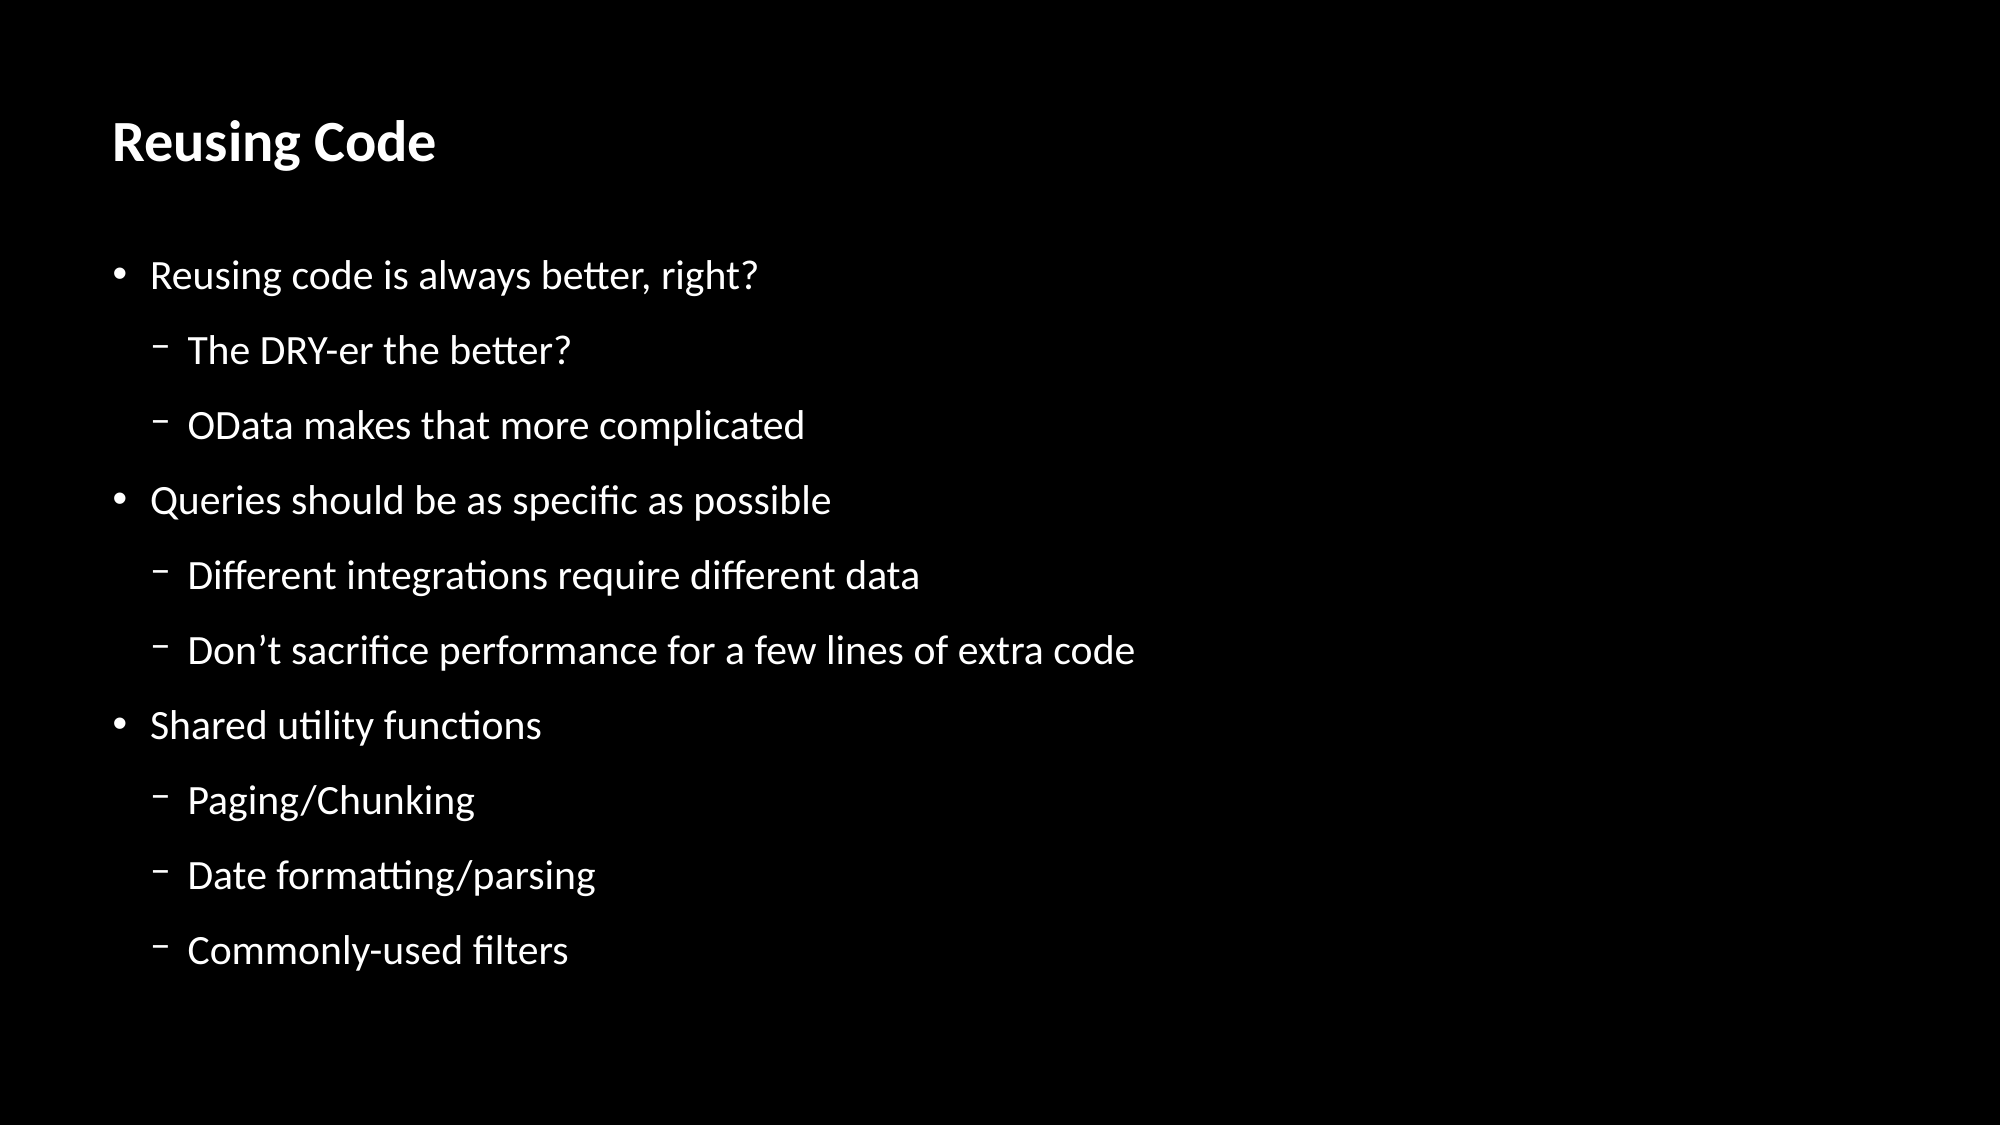

# Reusing Code
Reusing code is always better, right?
The DRY-er the better?
OData makes that more complicated
Queries should be as specific as possible
Different integrations require different data
Don’t sacrifice performance for a few lines of extra code
Shared utility functions
Paging/Chunking
Date formatting/parsing
Commonly-used filters